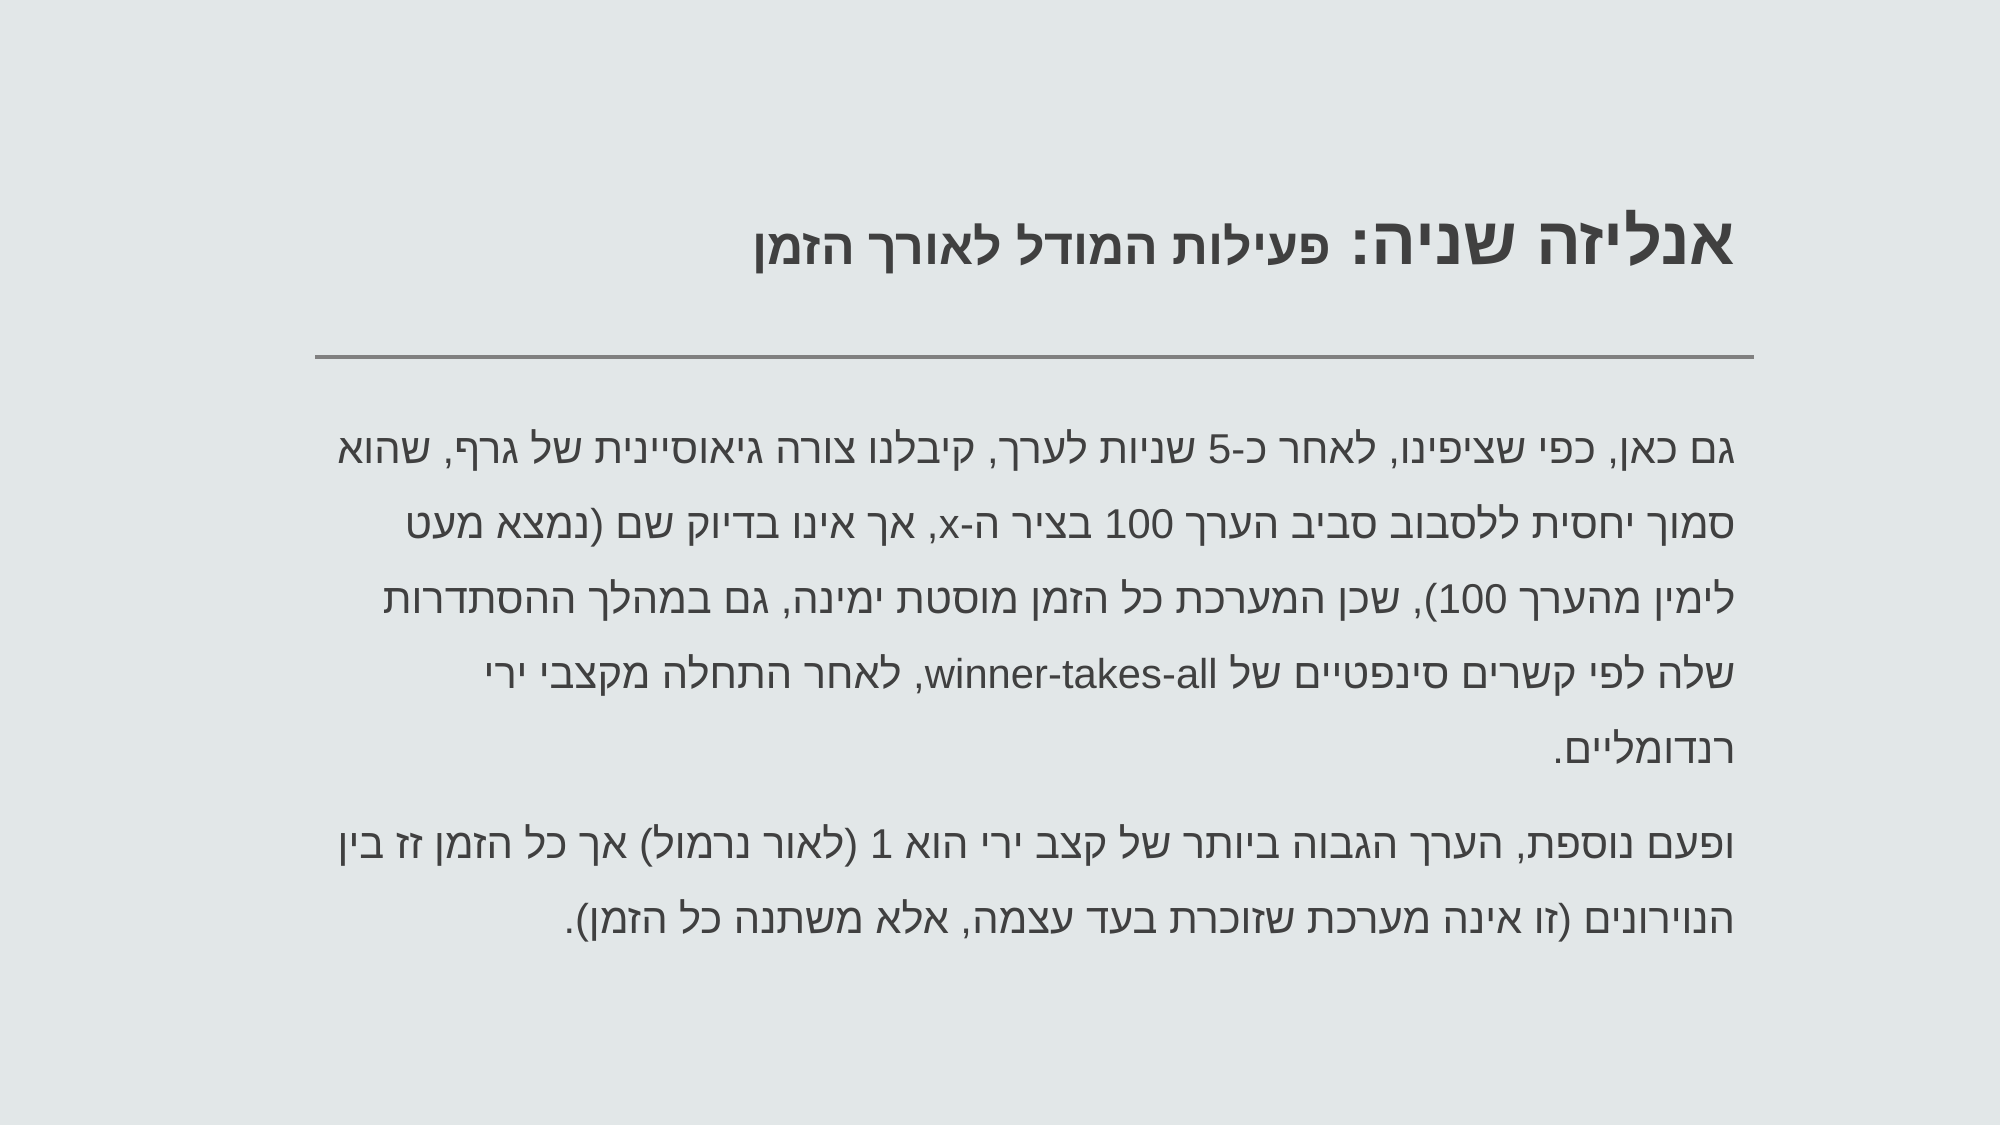

# אנליזה שניה: פעילות המודל לאורך הזמן
גם כאן, כפי שציפינו, לאחר כ-5 שניות לערך, קיבלנו צורה גיאוסיינית של גרף, שהוא סמוך יחסית ללסבוב סביב הערך 100 בציר ה-x, אך אינו בדיוק שם (נמצא מעט לימין מהערך 100), שכן המערכת כל הזמן מוסטת ימינה, גם במהלך ההסתדרות שלה לפי קשרים סינפטיים של winner-takes-all, לאחר התחלה מקצבי ירי רנדומליים.
ופעם נוספת, הערך הגבוה ביותר של קצב ירי הוא 1 (לאור נרמול) אך כל הזמן זז בין הנוירונים (זו אינה מערכת שזוכרת בעד עצמה, אלא משתנה כל הזמן).